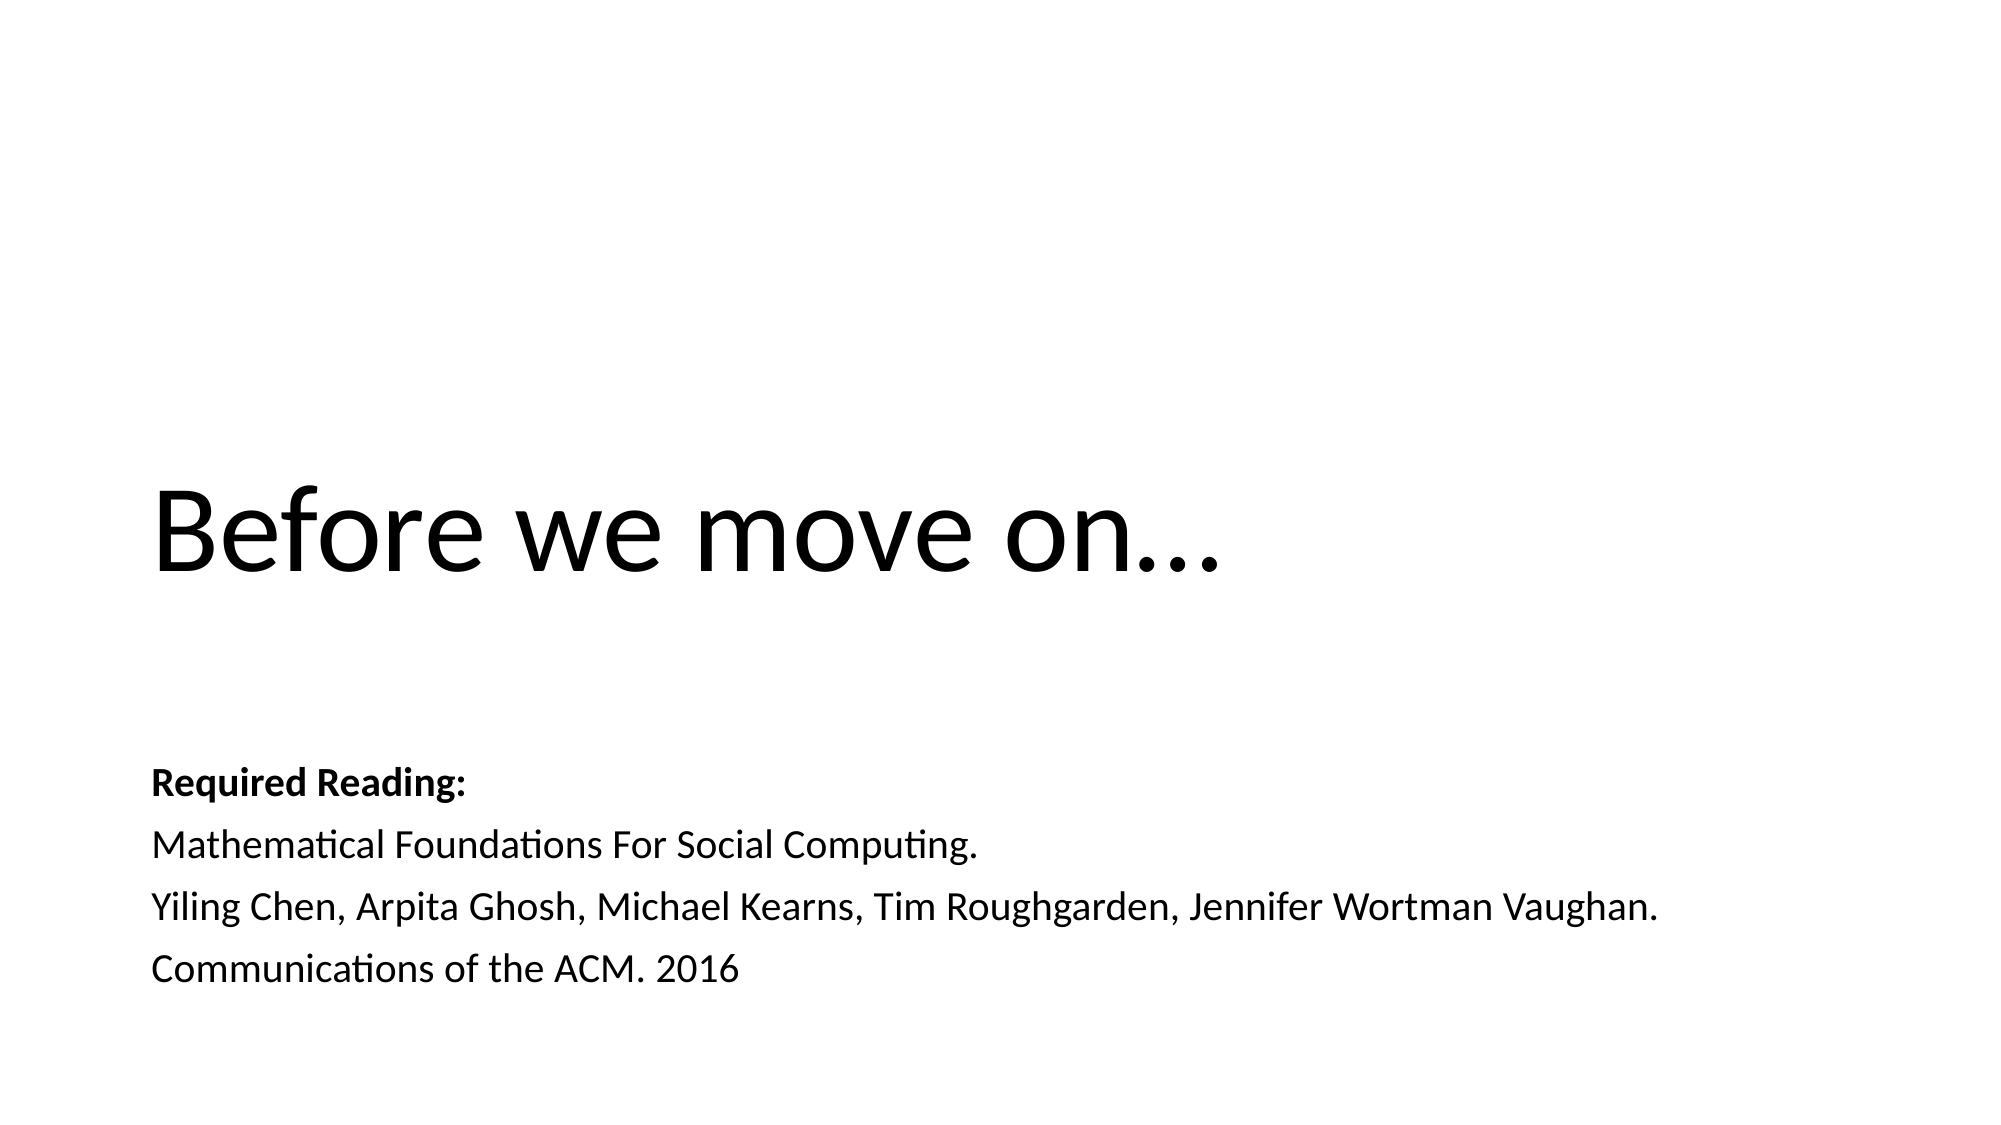

# Before we move on…
Required Reading:
Mathematical Foundations For Social Computing.
Yiling Chen, Arpita Ghosh, Michael Kearns, Tim Roughgarden, Jennifer Wortman Vaughan.
Communications of the ACM. 2016